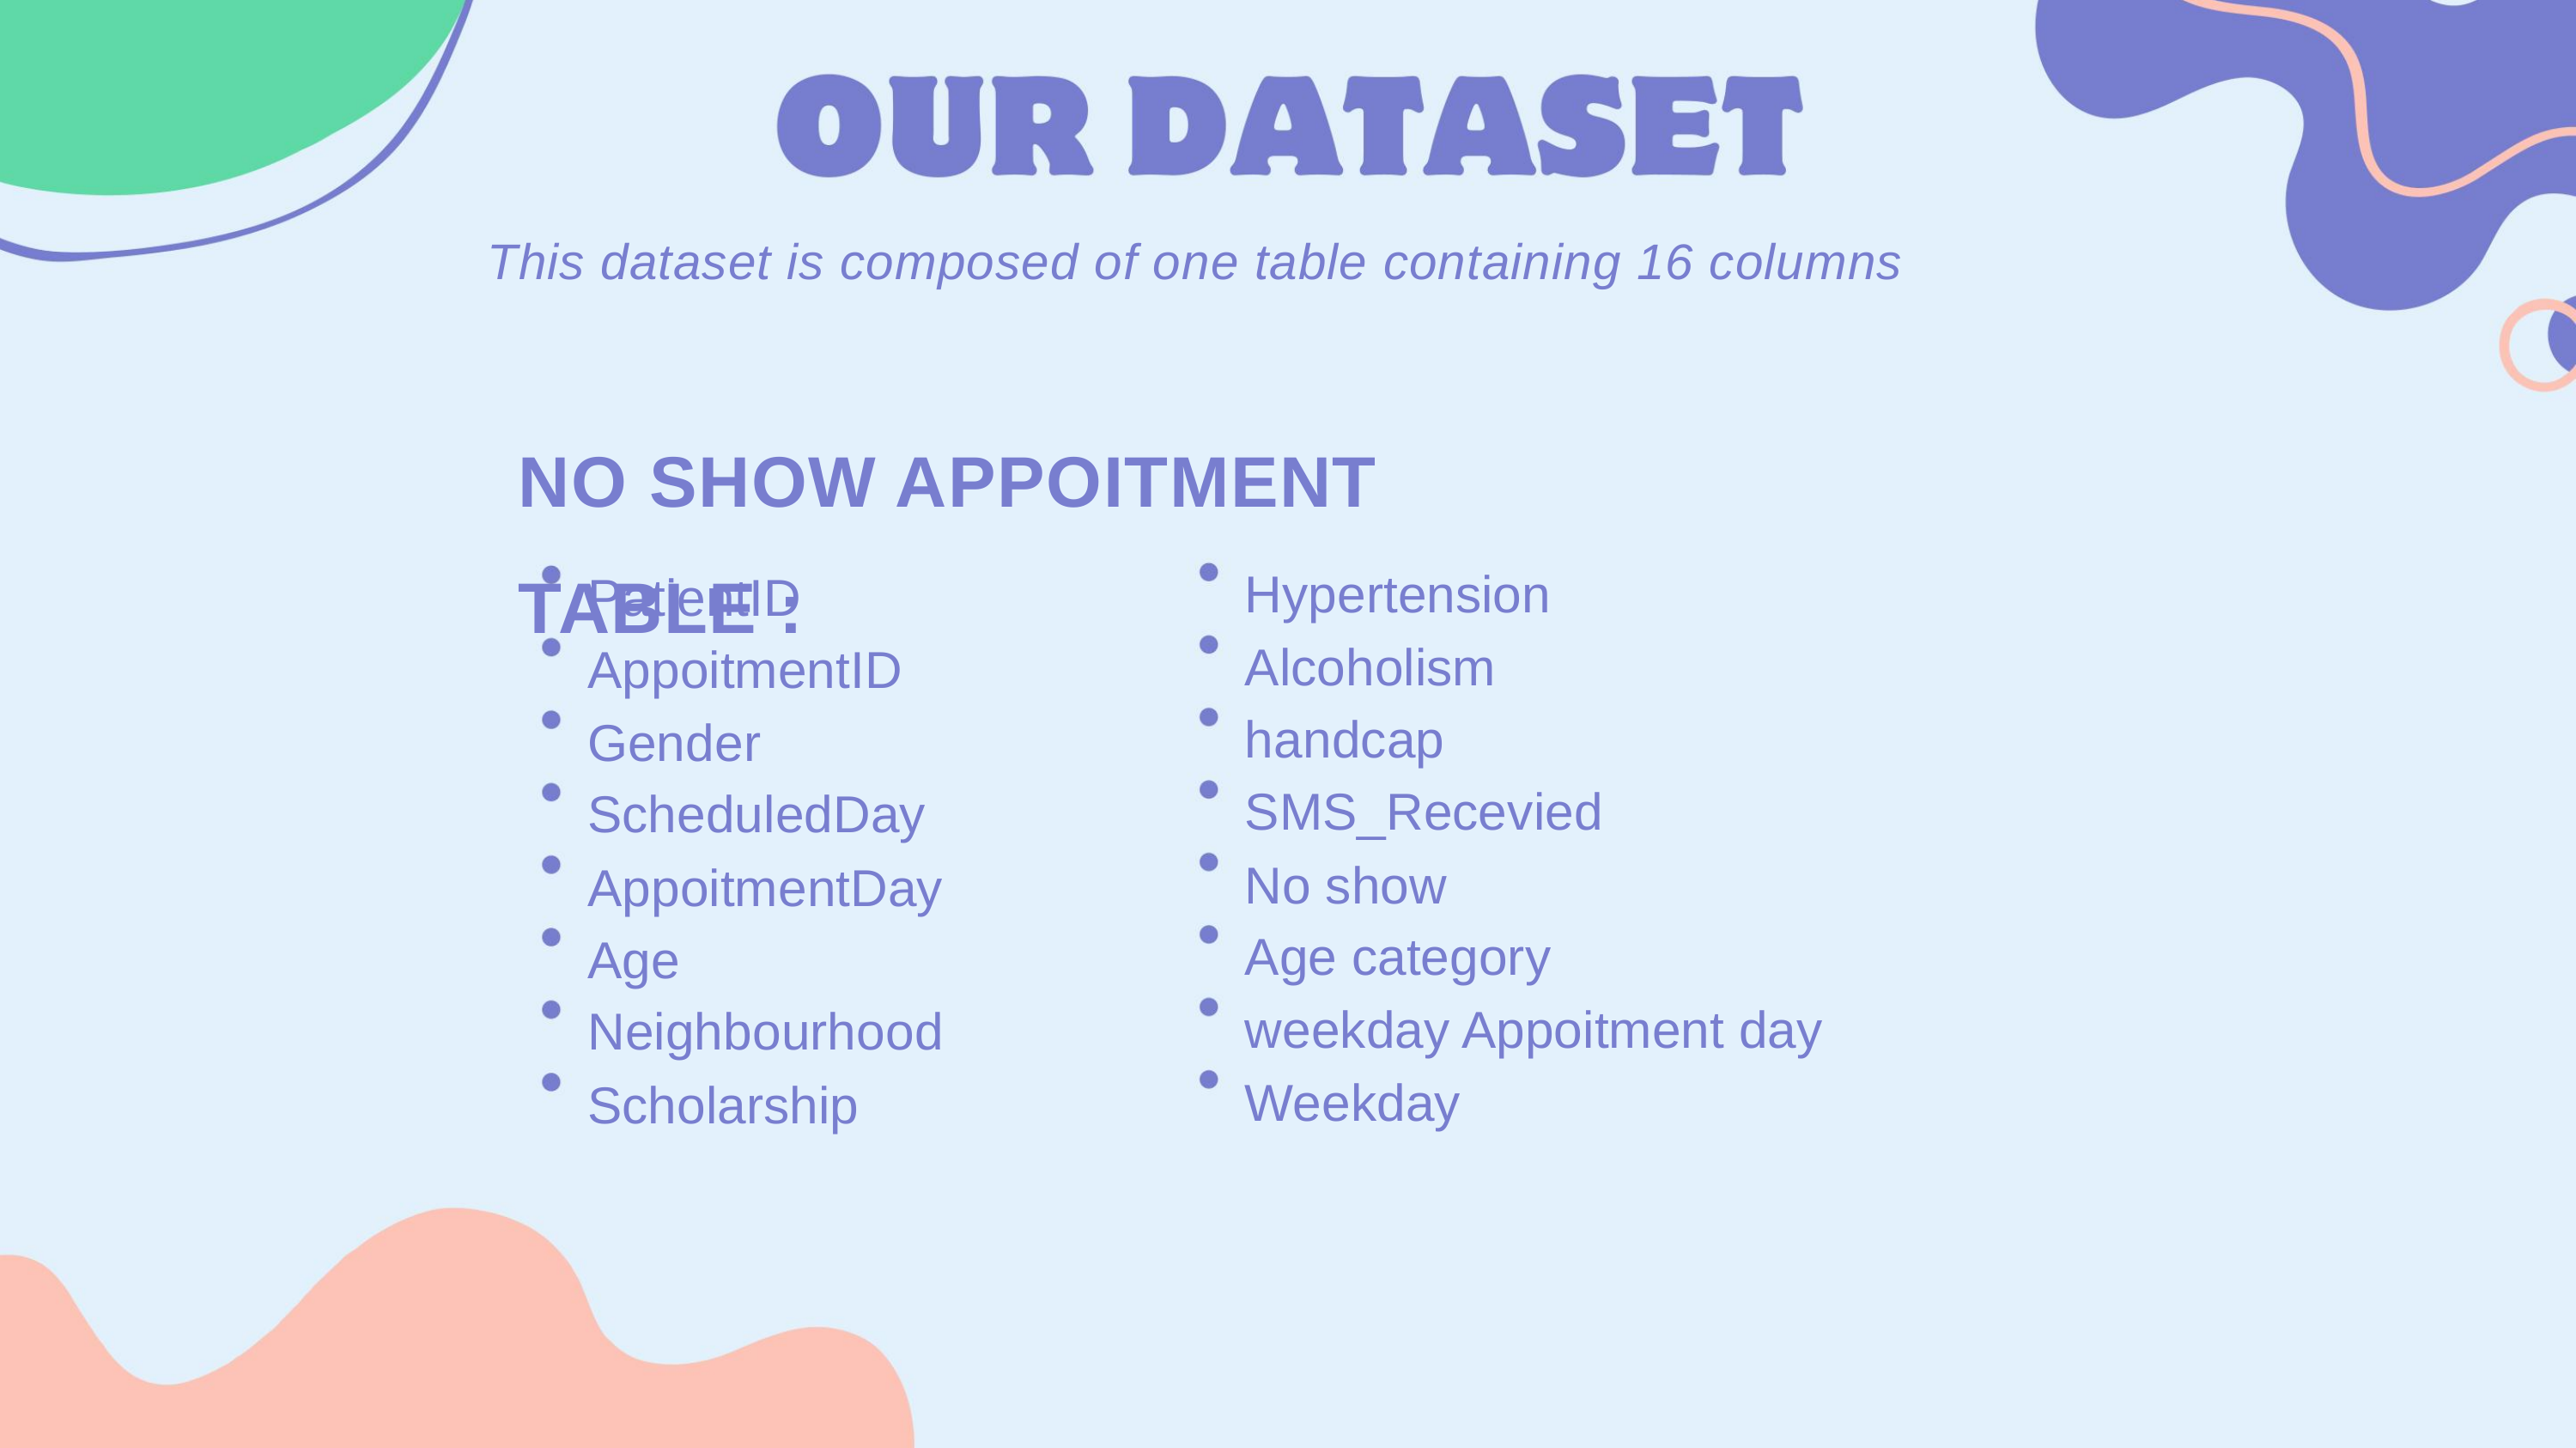

This dataset is composed of one table containing 16 columns
NO SHOW APPOITMENT TABLE :
Hypertension
PatientID
Alcoholism
AppoitmentID
Gender
handcap
SMS_Recevied
No show
ScheduledDay
AppoitmentDay
Age
Age category
weekday Appoitment day
Weekday
Neighbourhood
Scholarship